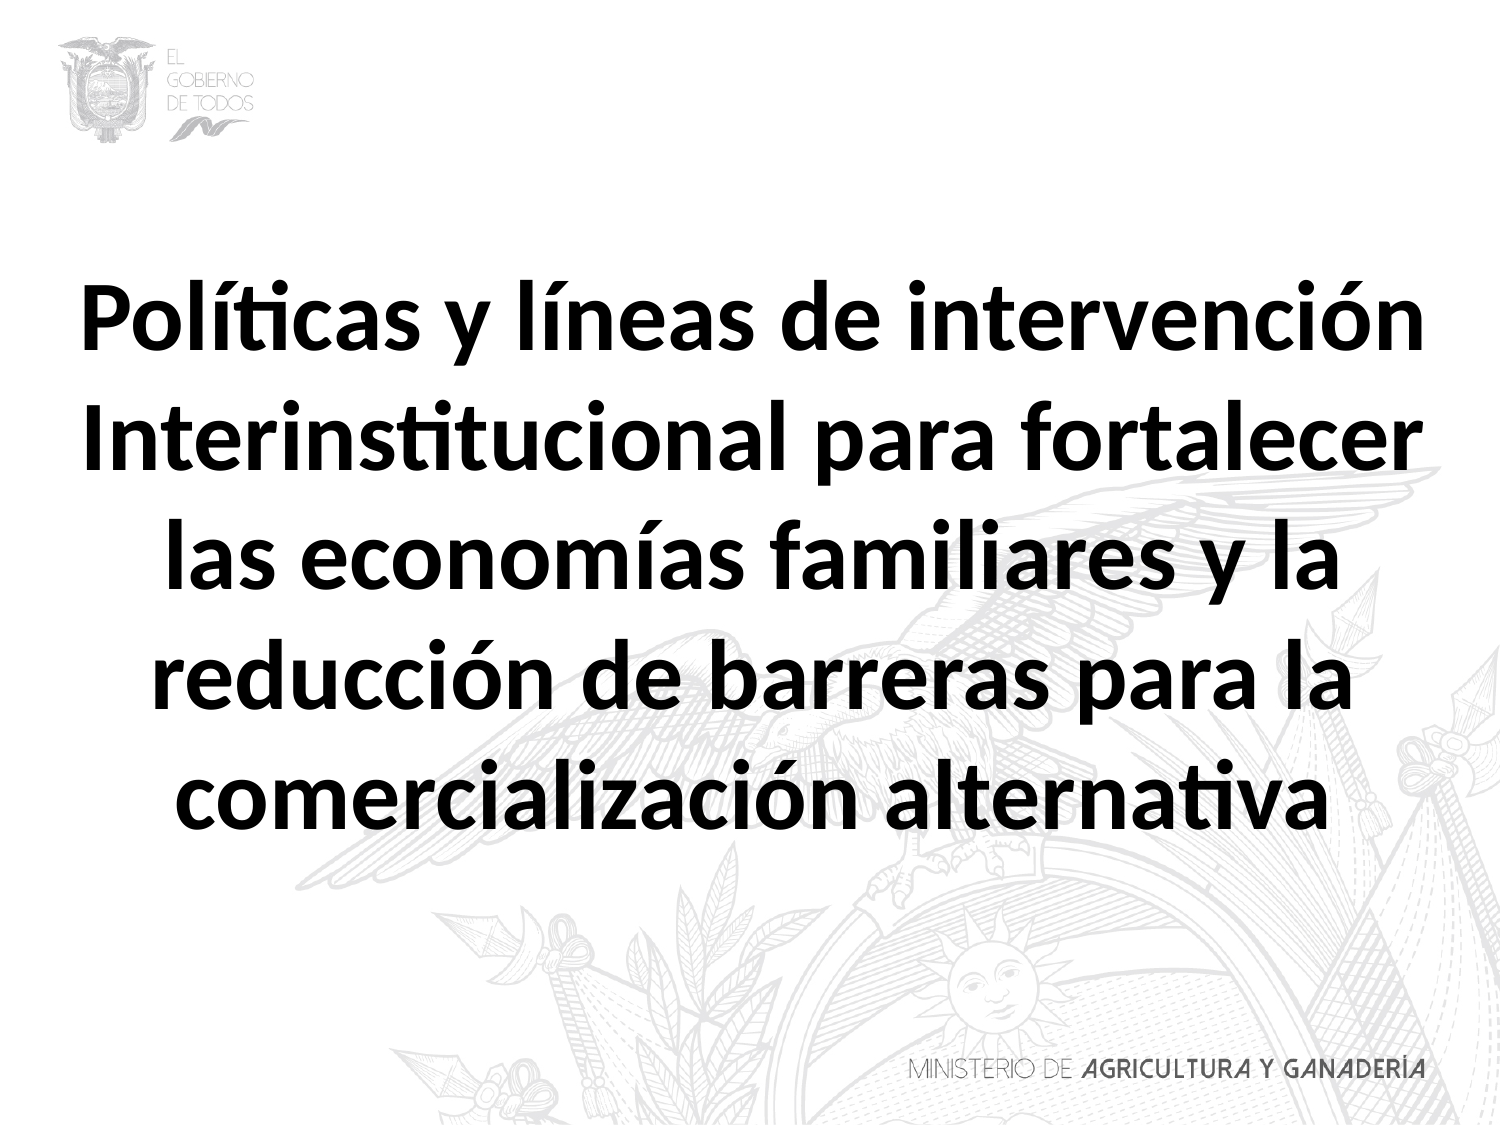

Políticas y líneas de intervención Interinstitucional para fortalecer las economías familiares y la reducción de barreras para la comercialización alternativa